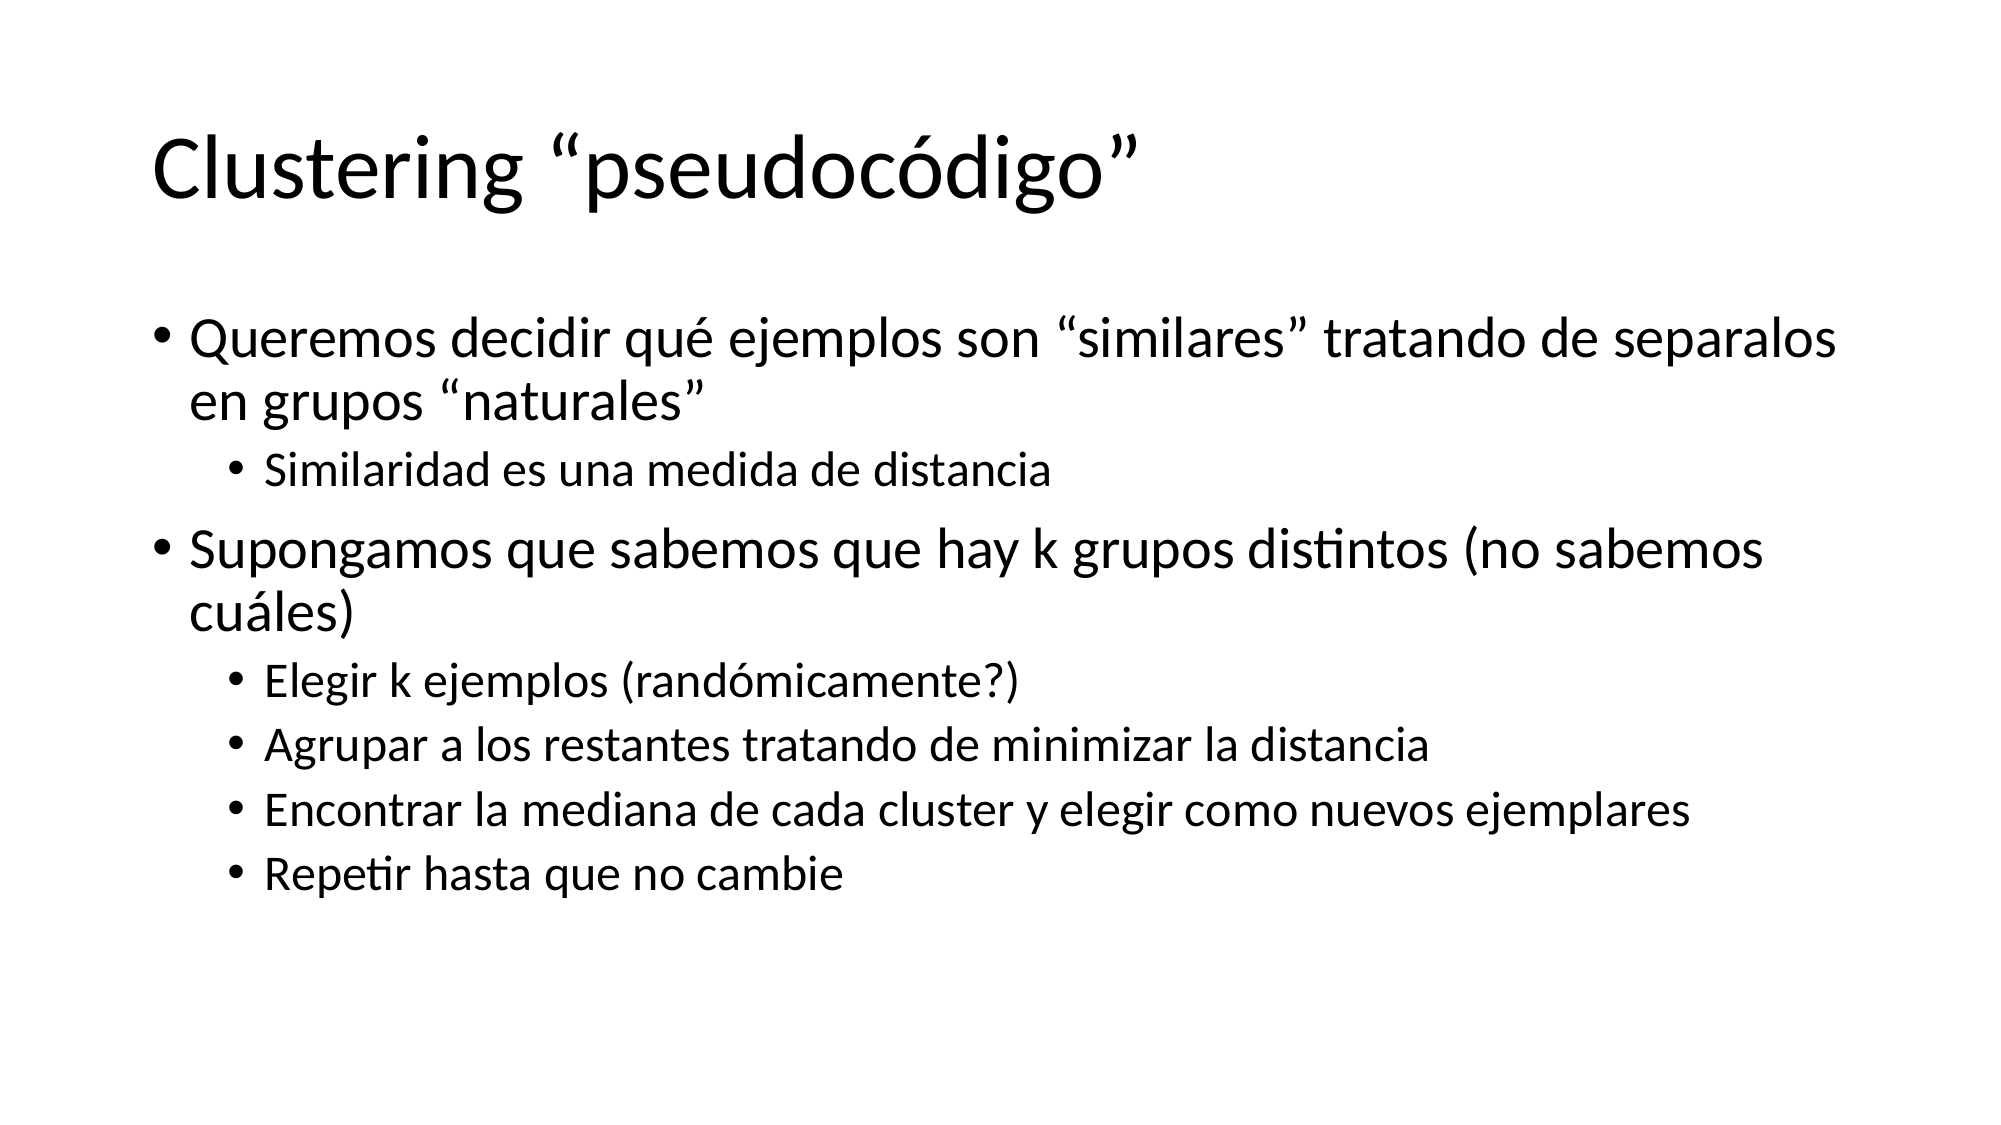

# Clustering “pseudocódigo”
Queremos decidir qué ejemplos son “similares” tratando de separalos en grupos “naturales”
Similaridad es una medida de distancia
Supongamos que sabemos que hay k grupos distintos (no sabemos cuáles)
Elegir k ejemplos (randómicamente?)
Agrupar a los restantes tratando de minimizar la distancia
Encontrar la mediana de cada cluster y elegir como nuevos ejemplares
Repetir hasta que no cambie